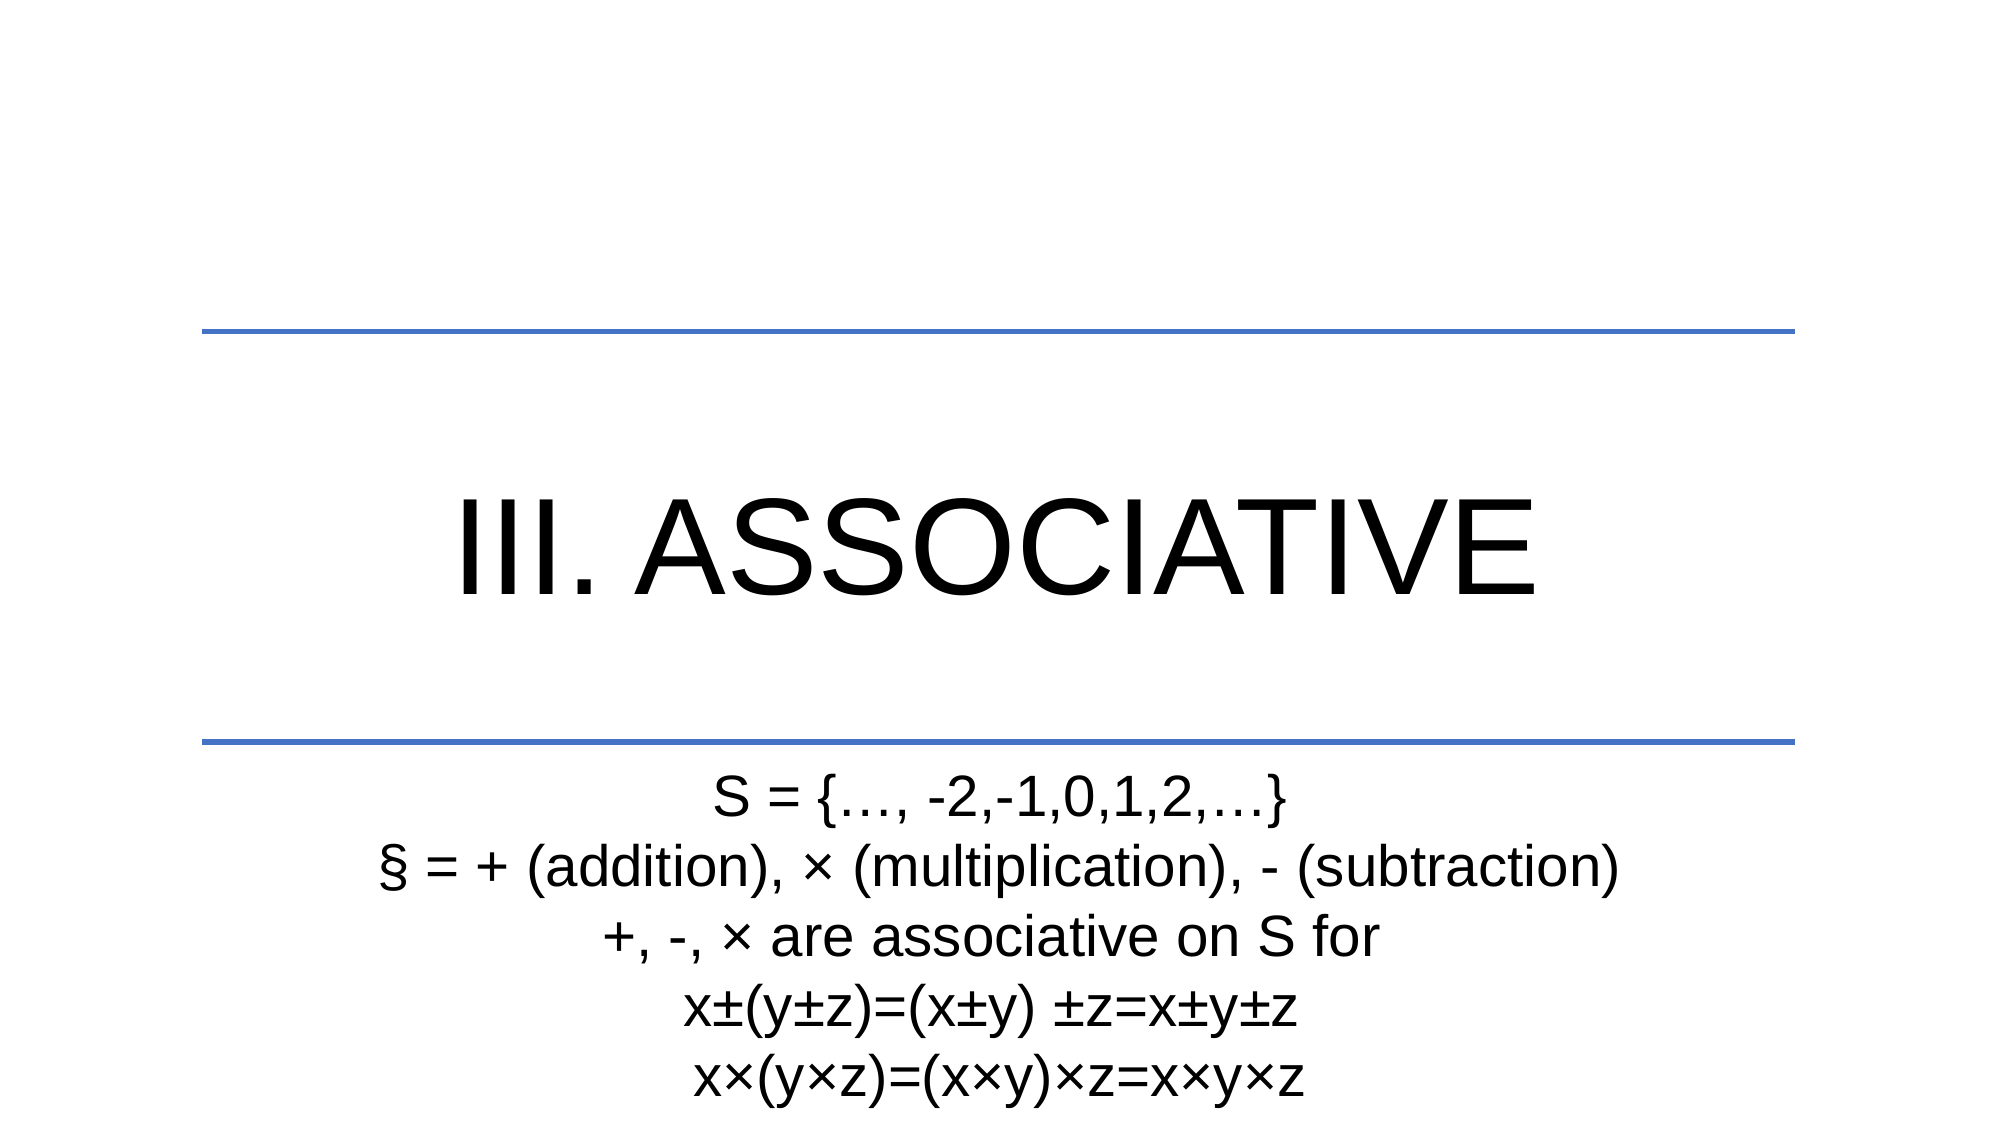

III. Associative
S = {…, -2,-1,0,1,2,…}
§ = + (addition), × (multiplication), - (subtraction)
+, -, × are associative on S for
x±(y±z)=(x±y) ±z=x±y±z
x×(y×z)=(x×y)×z=x×y×z